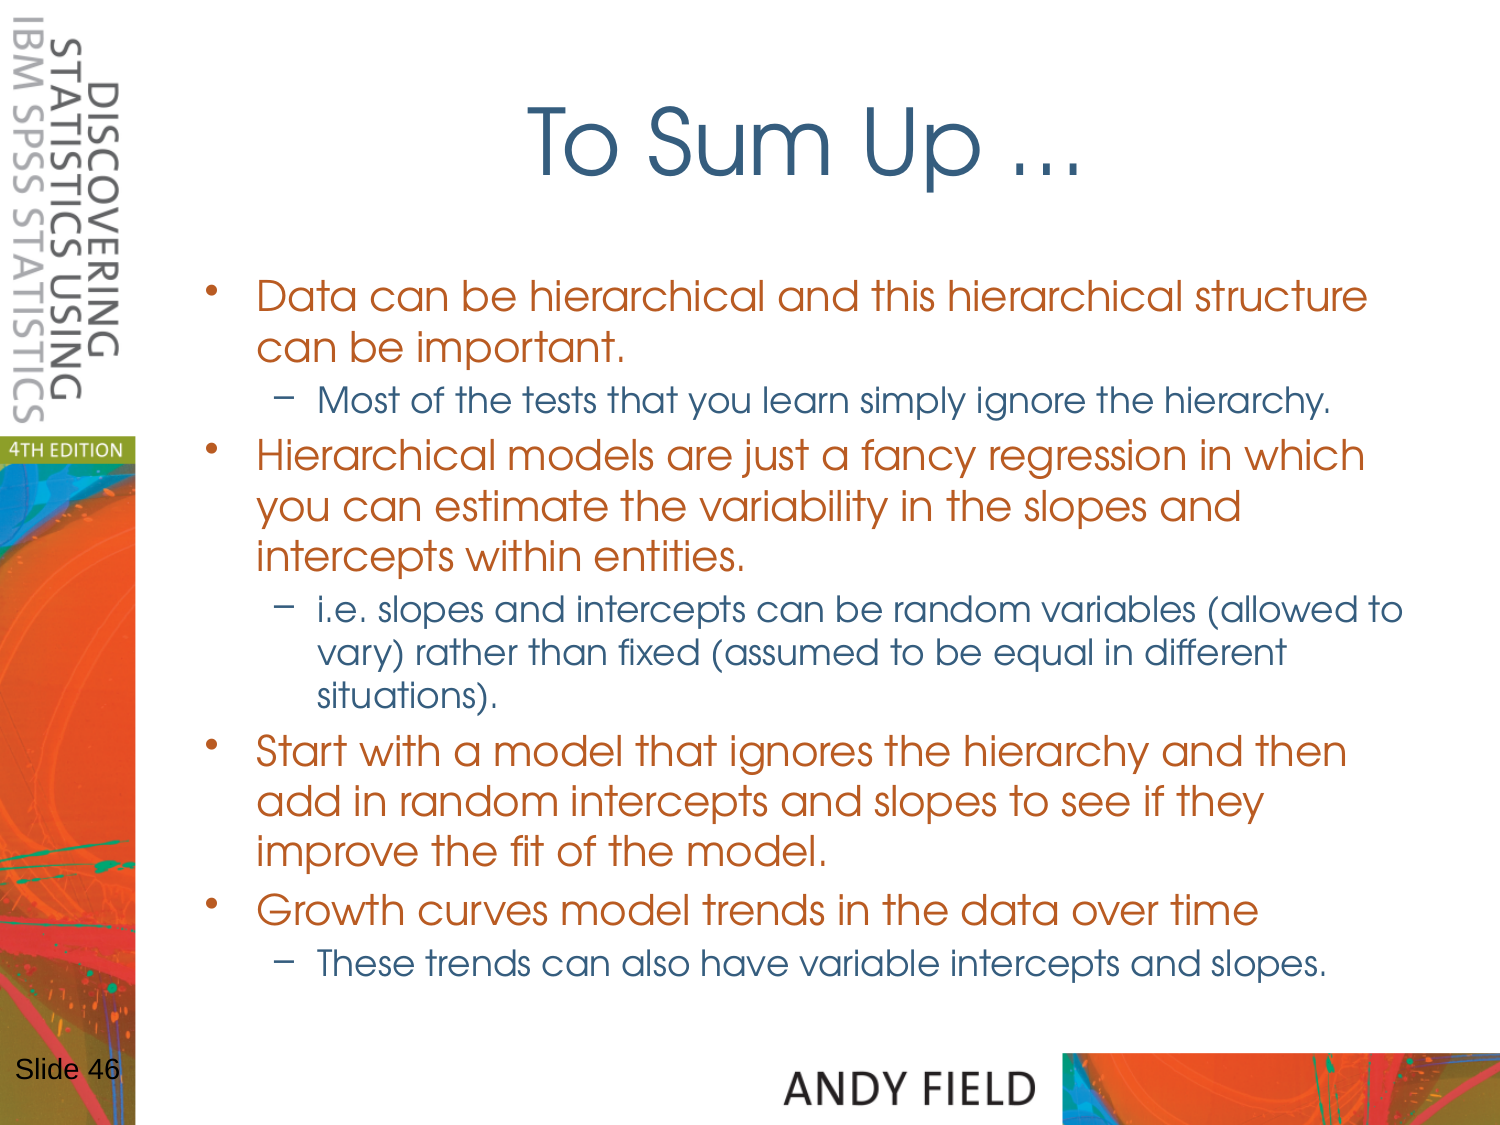

# To Sum Up …
Data can be hierarchical and this hierarchical structure can be important.
Most of the tests that you learn simply ignore the hierarchy.
Hierarchical models are just a fancy regression in which you can estimate the variability in the slopes and intercepts within entities.
i.e. slopes and intercepts can be random variables (allowed to vary) rather than fixed (assumed to be equal in different situations).
Start with a model that ignores the hierarchy and then add in random intercepts and slopes to see if they improve the fit of the model.
Growth curves model trends in the data over time
These trends can also have variable intercepts and slopes.
Slide 46